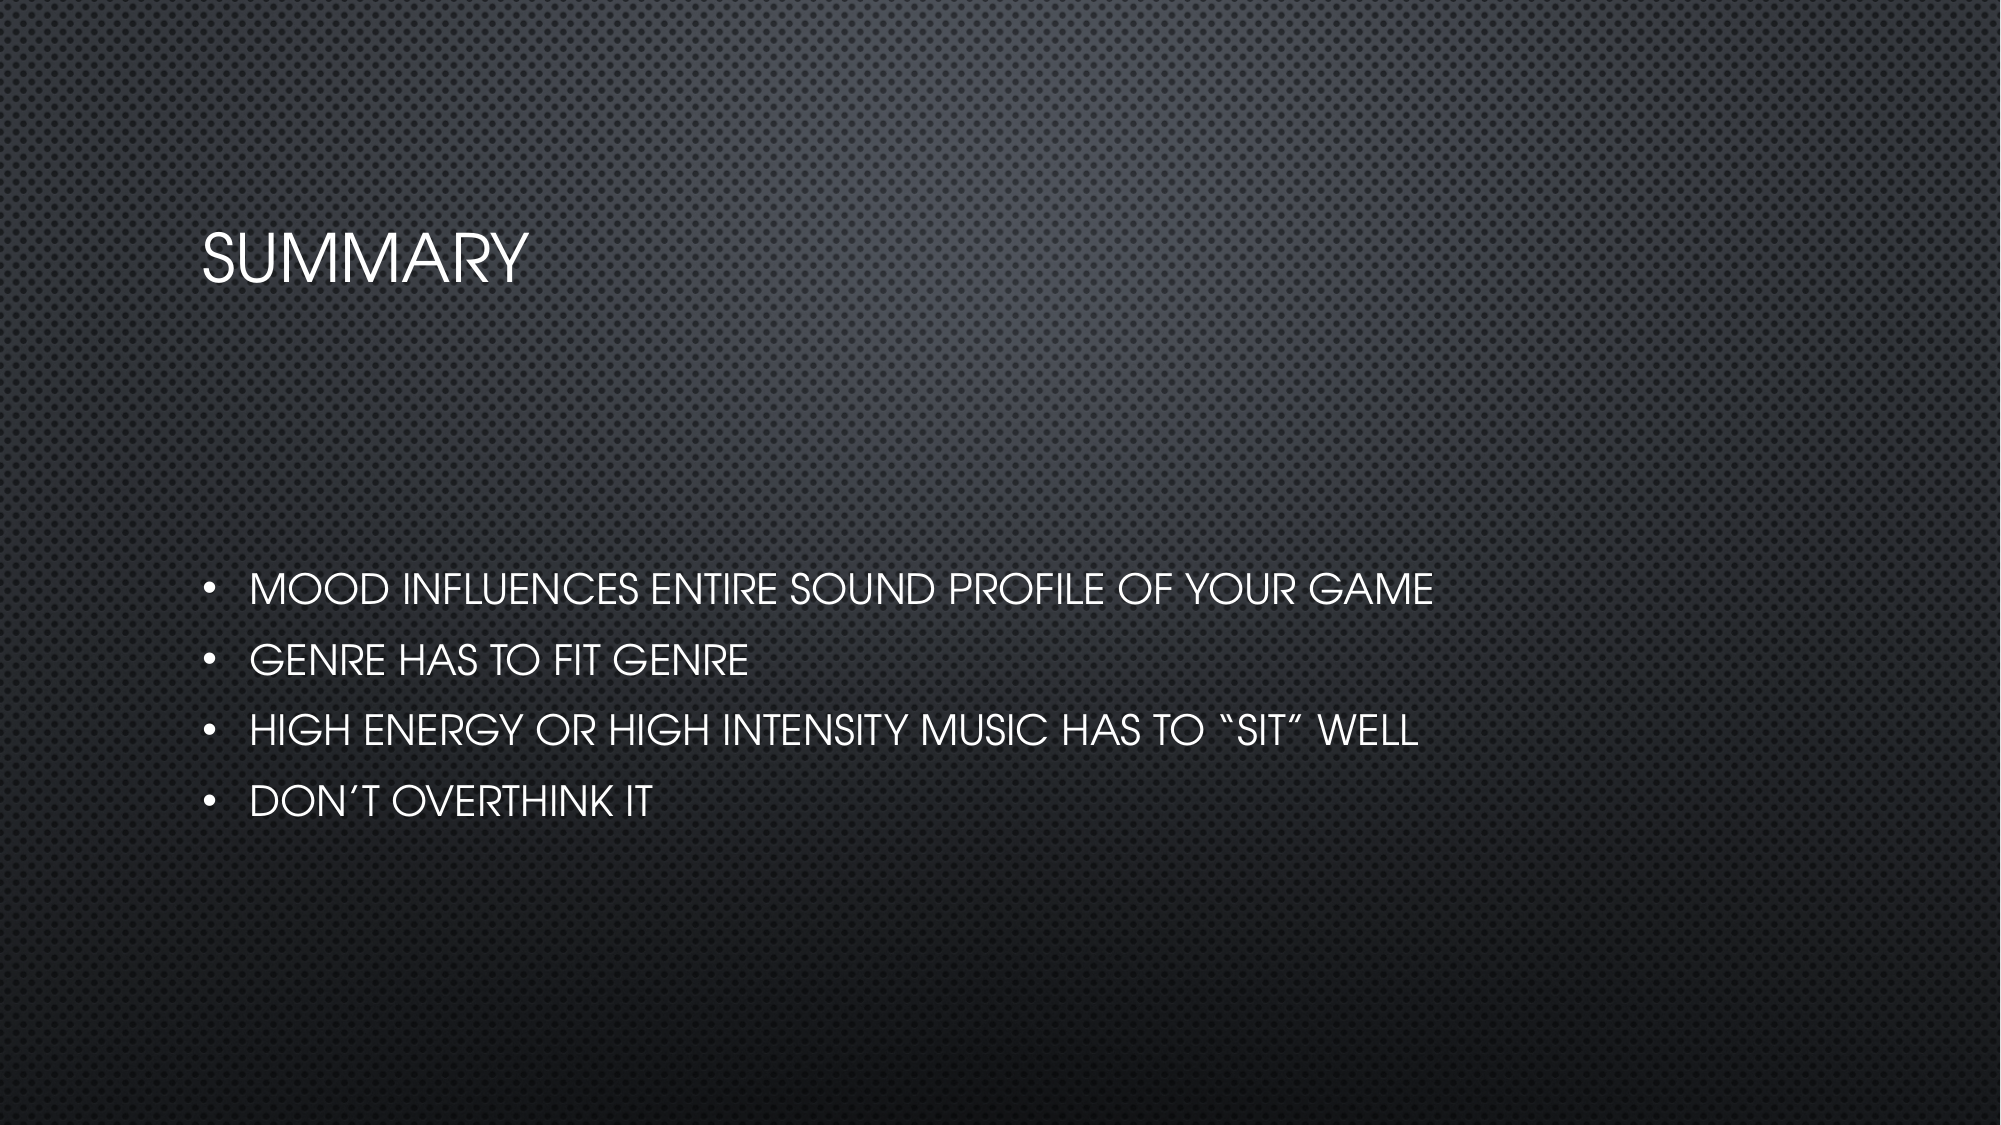

# Summary
Mood influences entire sound profile of your game
Genre has to fit genre
High energy or high intensity music has to “sit” well
Don’t overthink it